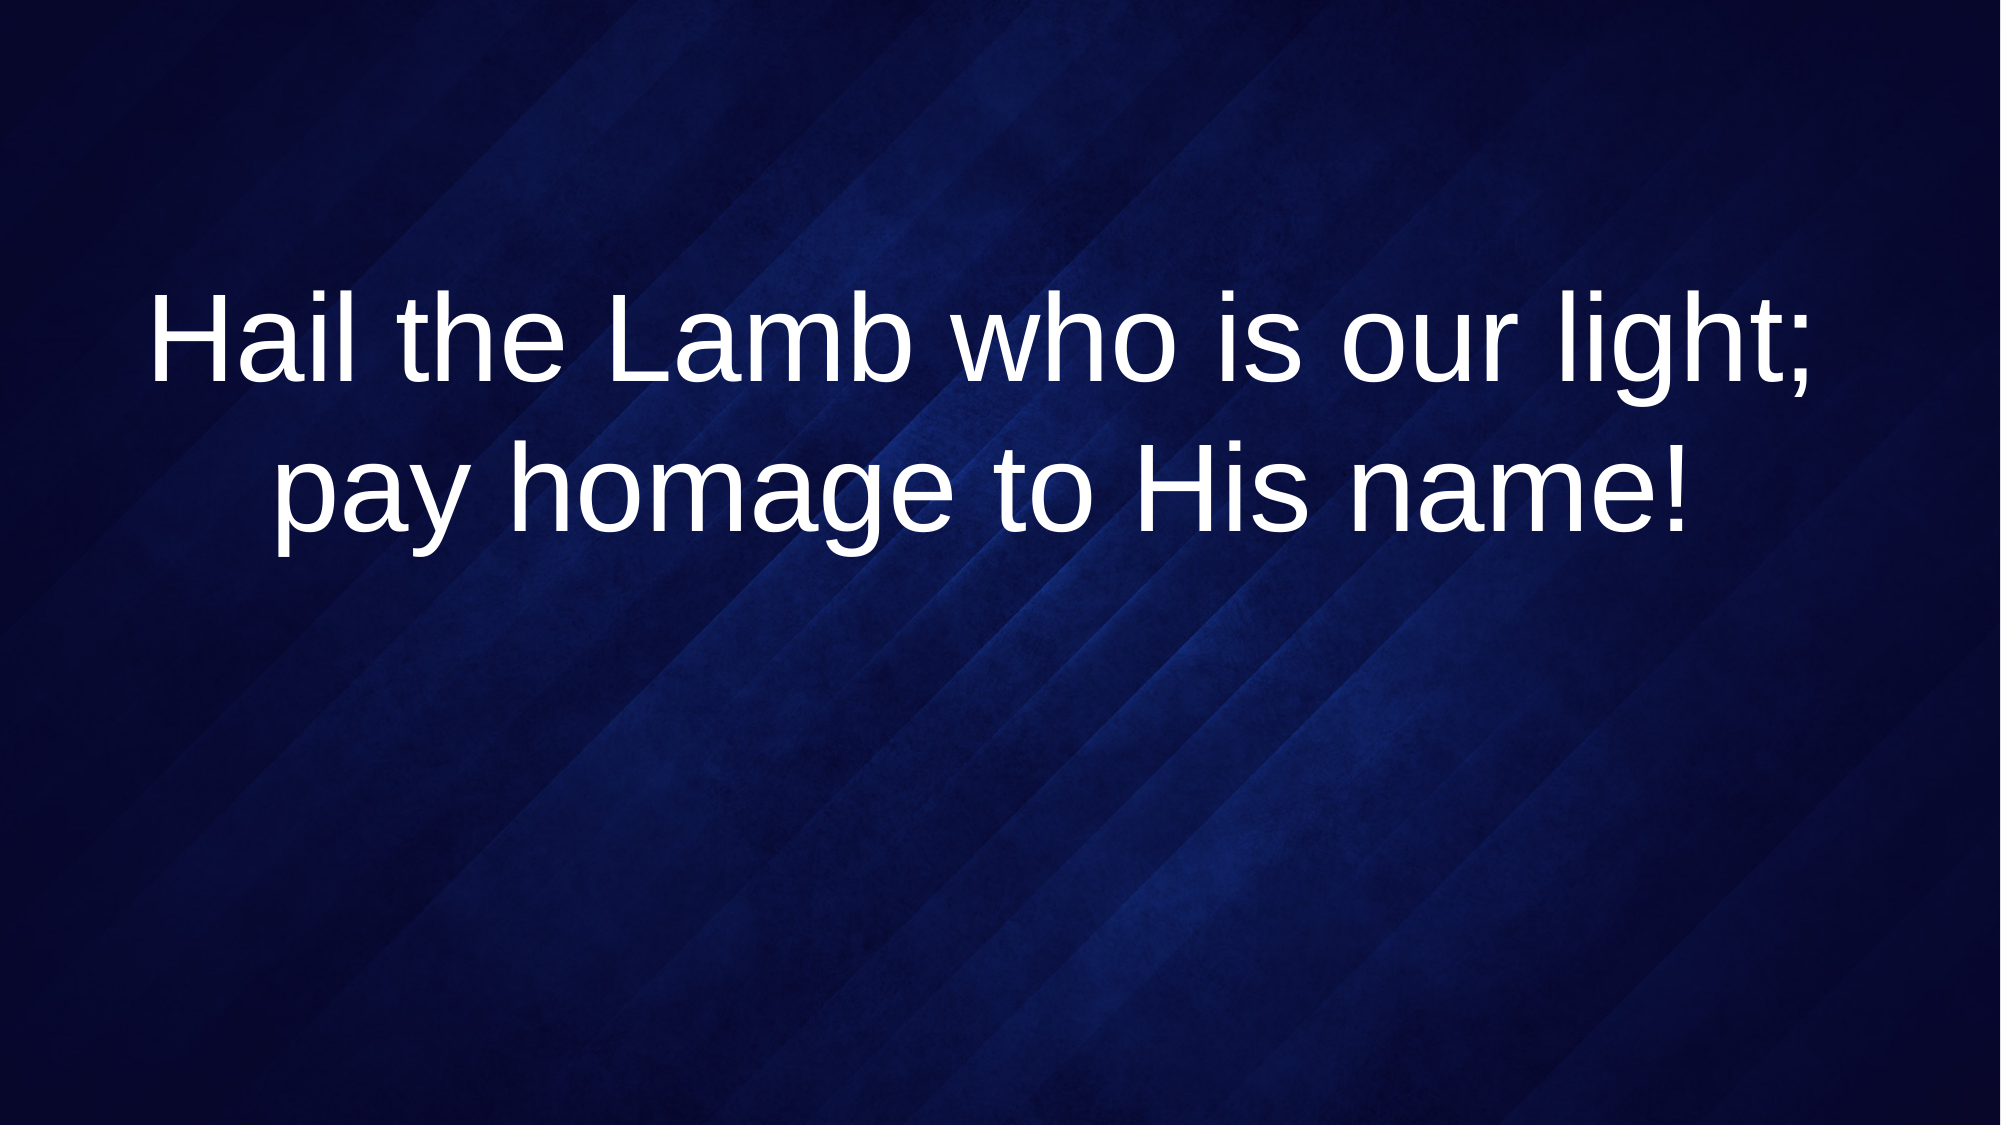

# Hail the Lamb who is our light; pay homage to His name!